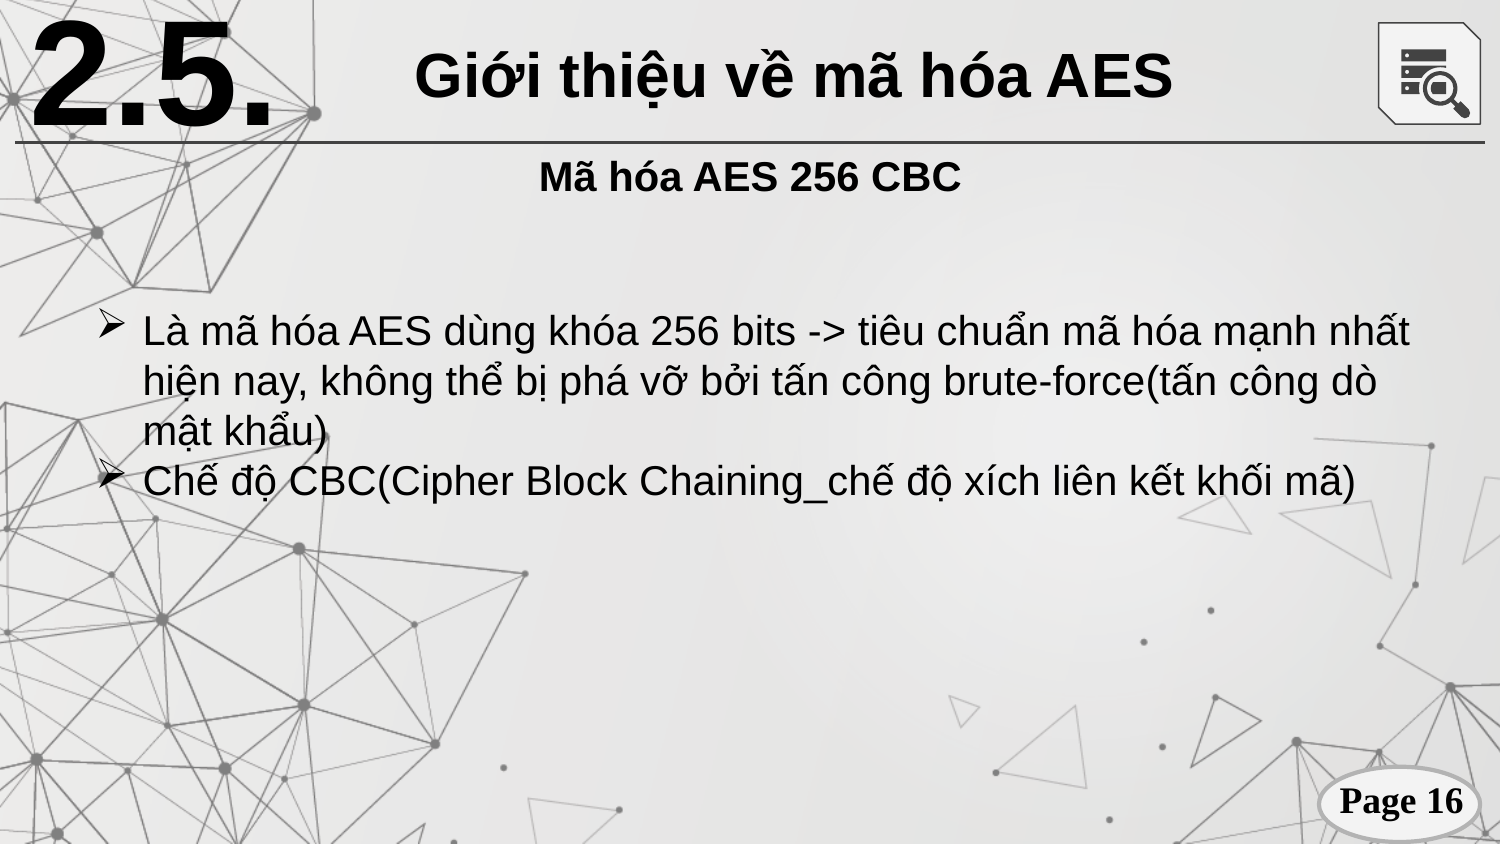

2.5.

Giới thiệu về mã hóa AES

Mã hóa AES 256 CBC
Là mã hóa AES dùng khóa 256 bits -> tiêu chuẩn mã hóa mạnh nhất hiện nay, không thể bị phá vỡ bởi tấn công brute-force(tấn công dò mật khẩu)
Chế độ CBC(Cipher Block Chaining_chế độ xích liên kết khối mã)

Page 16